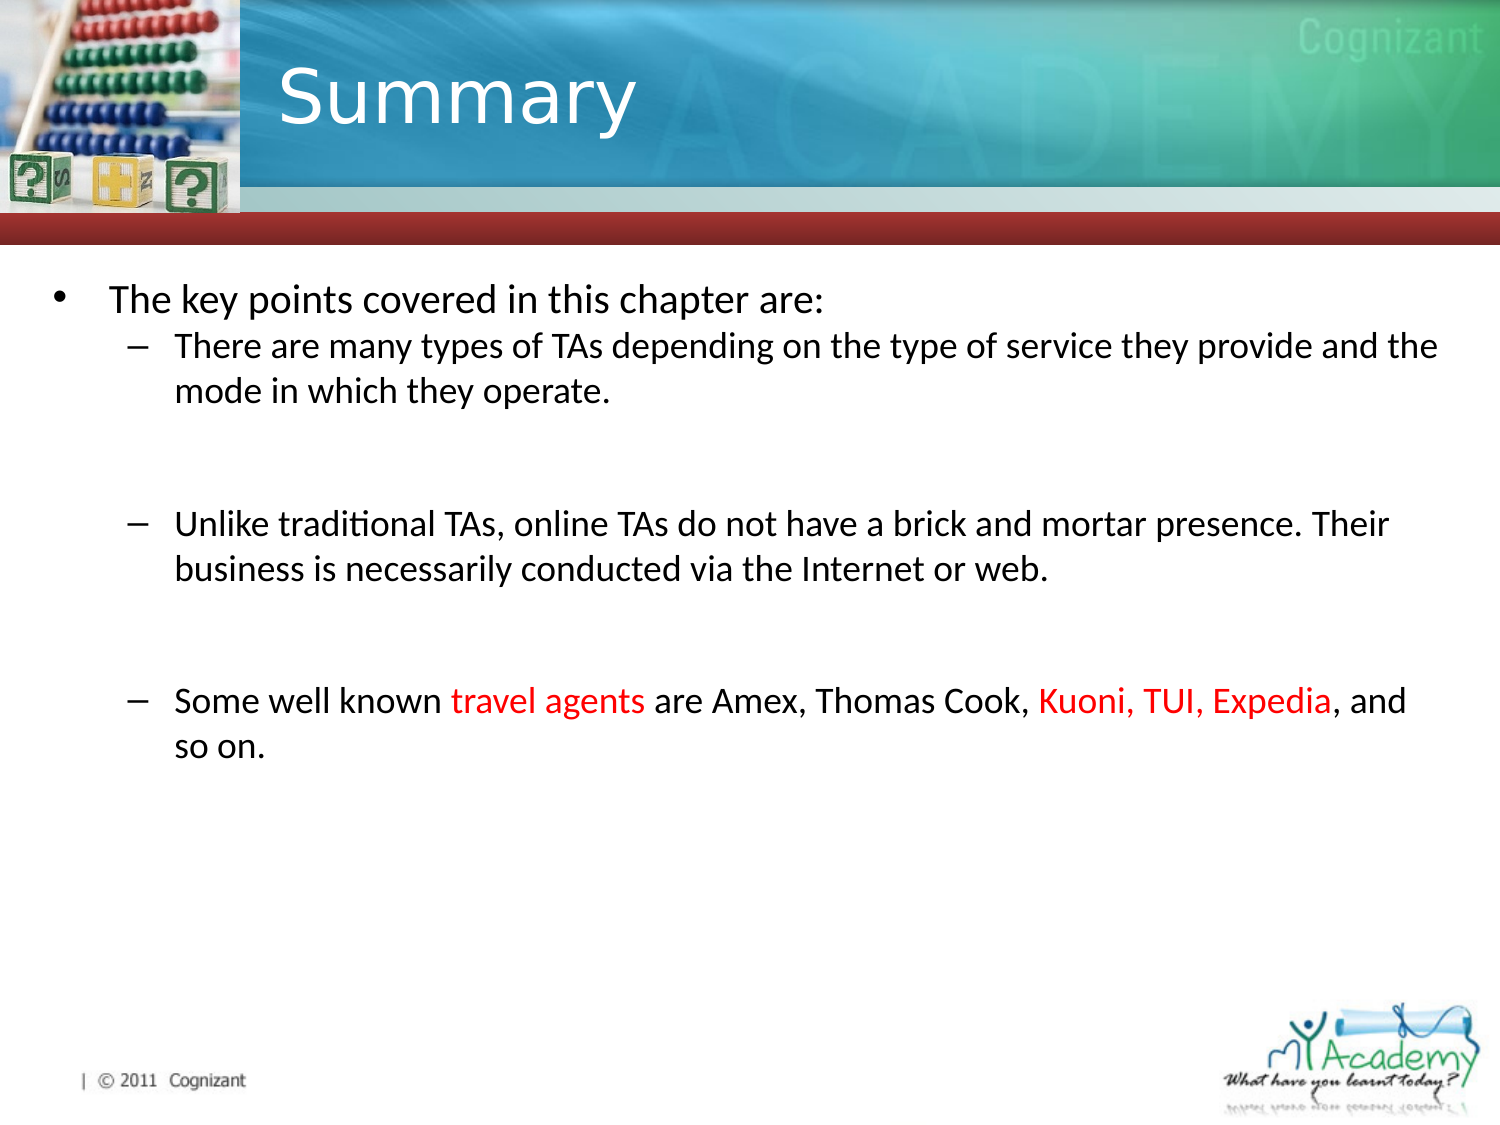

# Summary
The key points covered in this chapter are:
There are many types of TAs depending on the type of service they provide and the mode in which they operate.

Unlike traditional TAs, online TAs do not have a brick and mortar presence. Their business is necessarily conducted via the Internet or web.

Some well known travel agents are Amex, Thomas Cook, Kuoni, TUI, Expedia, and so on.